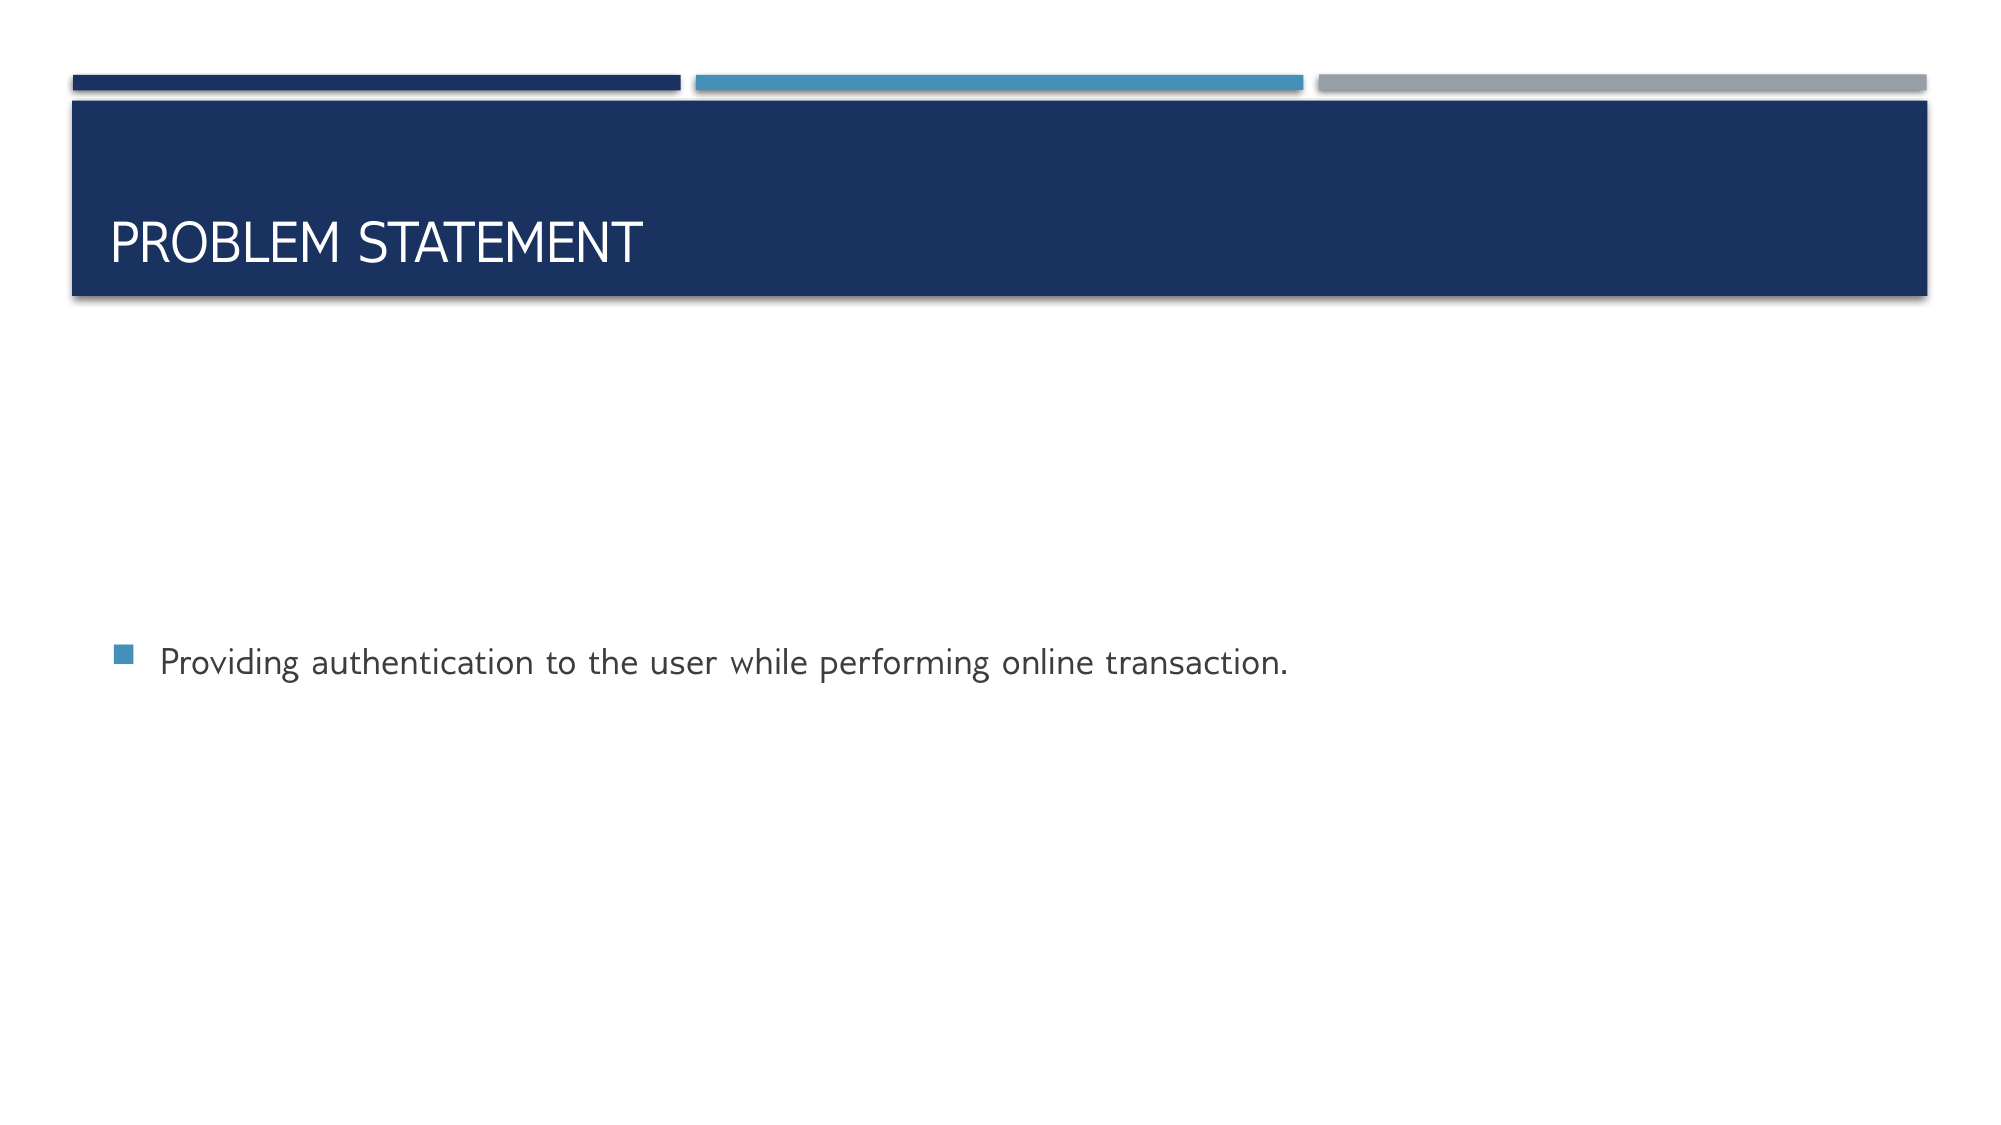

# Problem statement
Providing authentication to the user while performing online transaction.